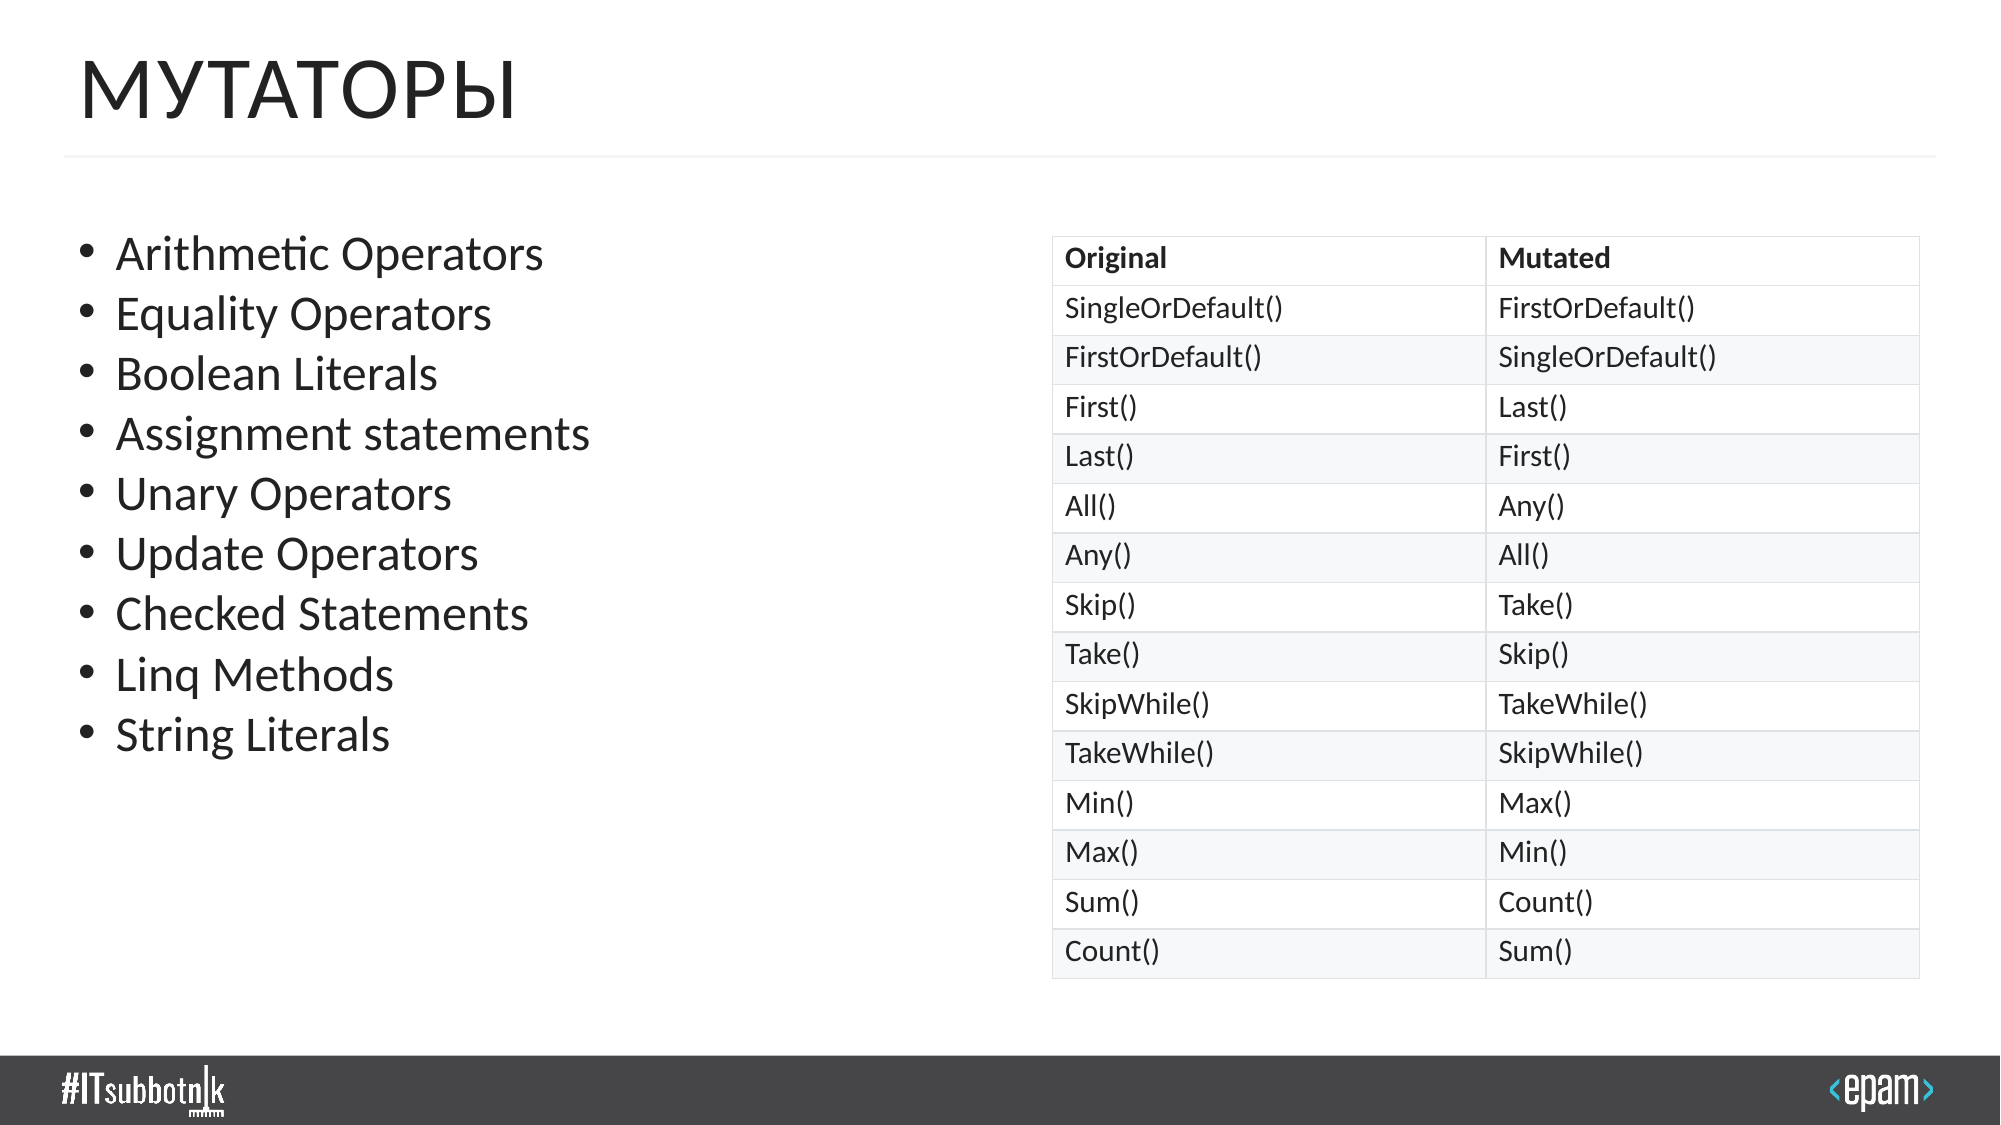

# Мутаторы
Arithmetic Operators
Equality Operators
Boolean Literals
Assignment statements
Unary Operators
Update Operators
Checked Statements
Linq Methods
String Literals
| Original | Mutated |
| --- | --- |
| SingleOrDefault() | FirstOrDefault() |
| FirstOrDefault() | SingleOrDefault() |
| First() | Last() |
| Last() | First() |
| All() | Any() |
| Any() | All() |
| Skip() | Take() |
| Take() | Skip() |
| SkipWhile() | TakeWhile() |
| TakeWhile() | SkipWhile() |
| Min() | Max() |
| Max() | Min() |
| Sum() | Count() |
| Count() | Sum() |